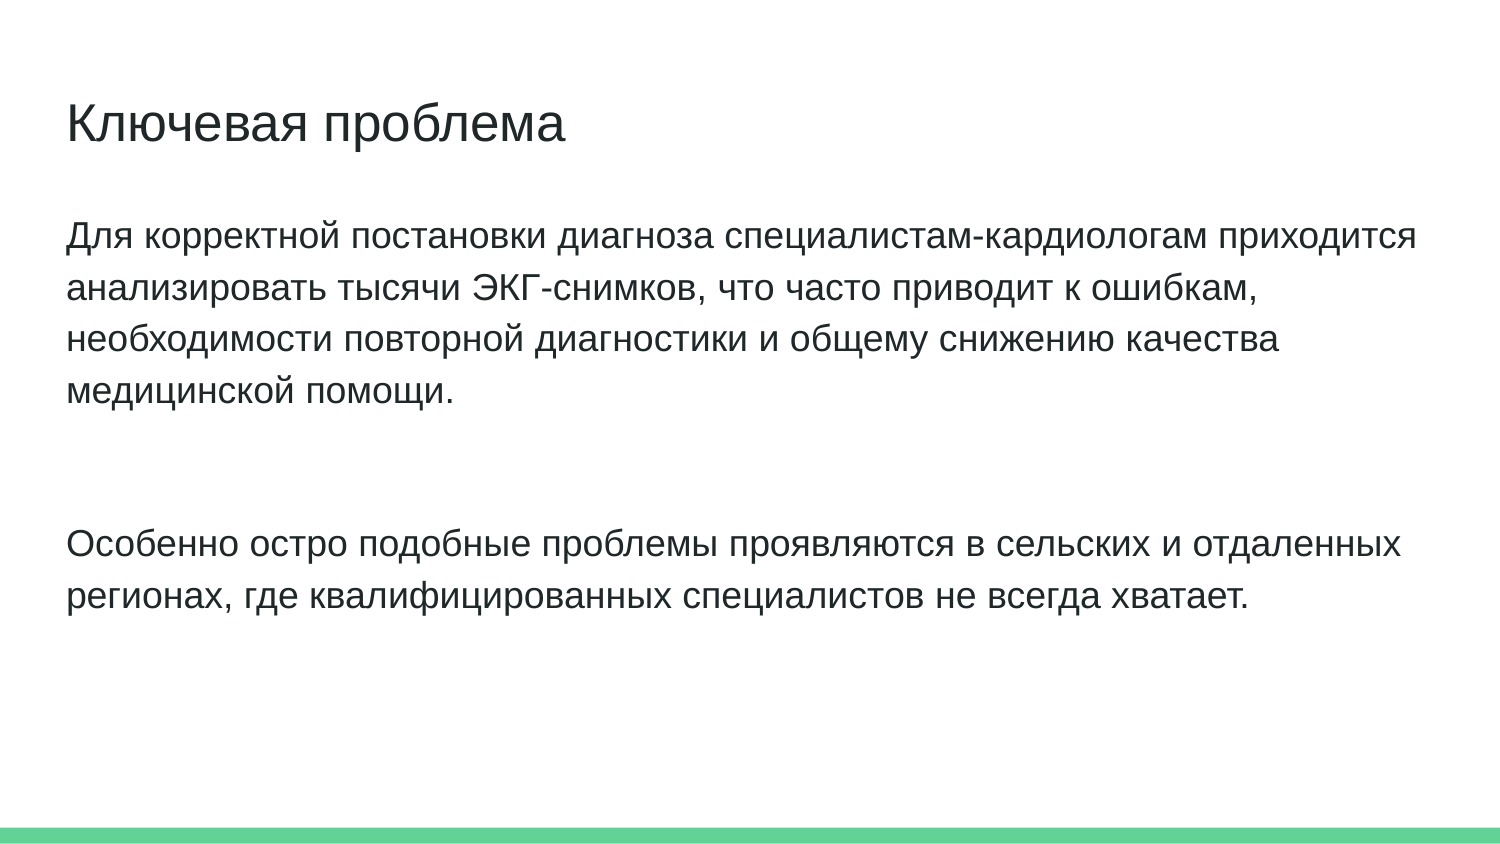

# Ключевая проблема
Для корректной постановки диагноза специалистам-кардиологам приходится анализировать тысячи ЭКГ-снимков, что часто приводит к ошибкам, необходимости повторной диагностики и общему снижению качества медицинской помощи.

Особенно остро подобные проблемы проявляются в сельских и отдаленных регионах, где квалифицированных специалистов не всегда хватает.